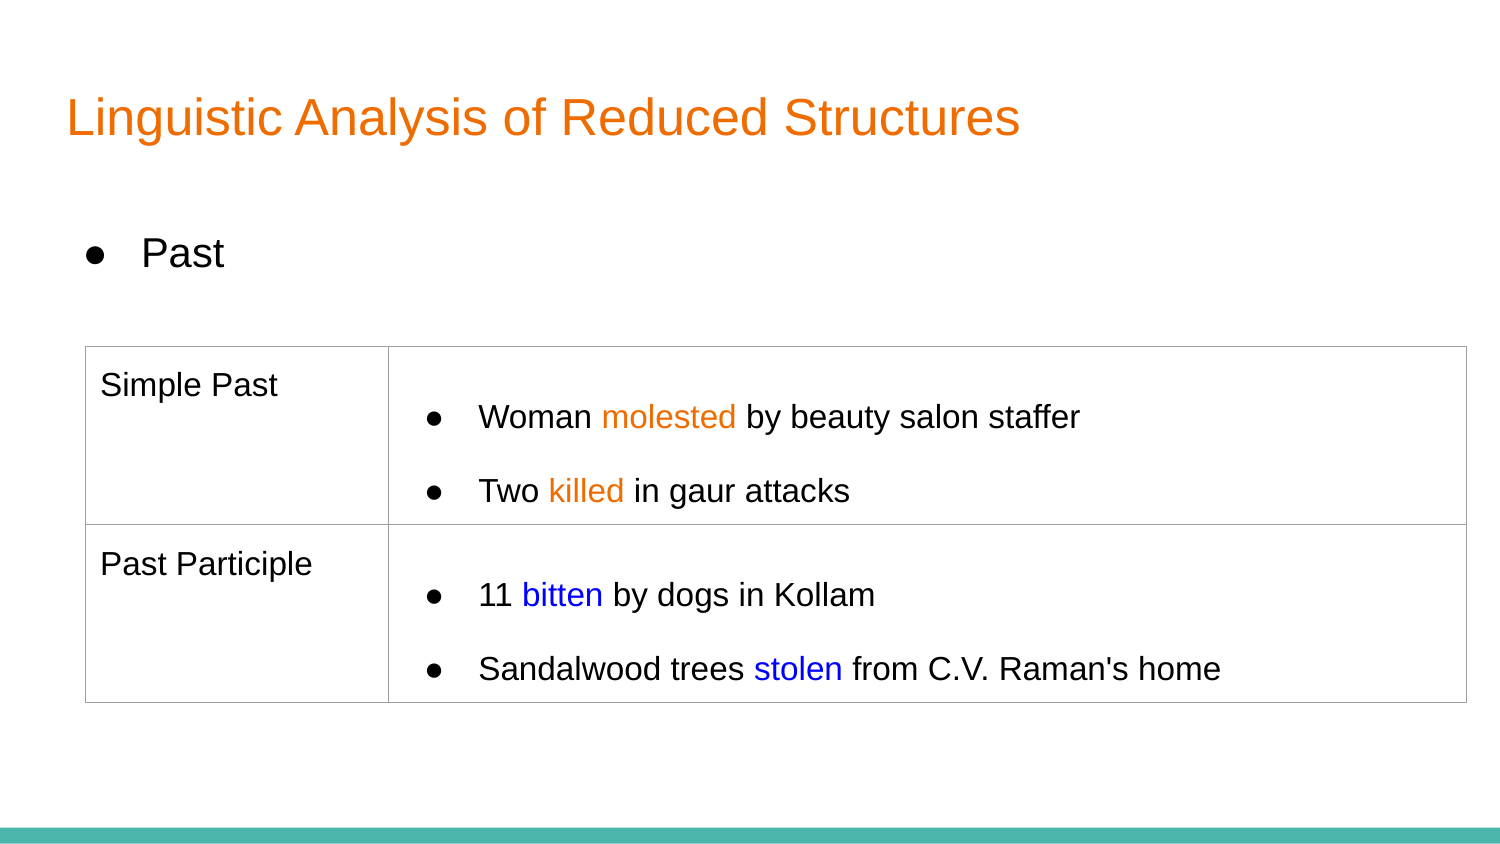

# Linguistic Analysis of Reduced Structures

Past
| Simple Past | Woman molested by beauty salon staffer Two killed in gaur attacks |
| --- | --- |
| Past Participle | 11 bitten by dogs in Kollam Sandalwood trees stolen from C.V. Raman's home |